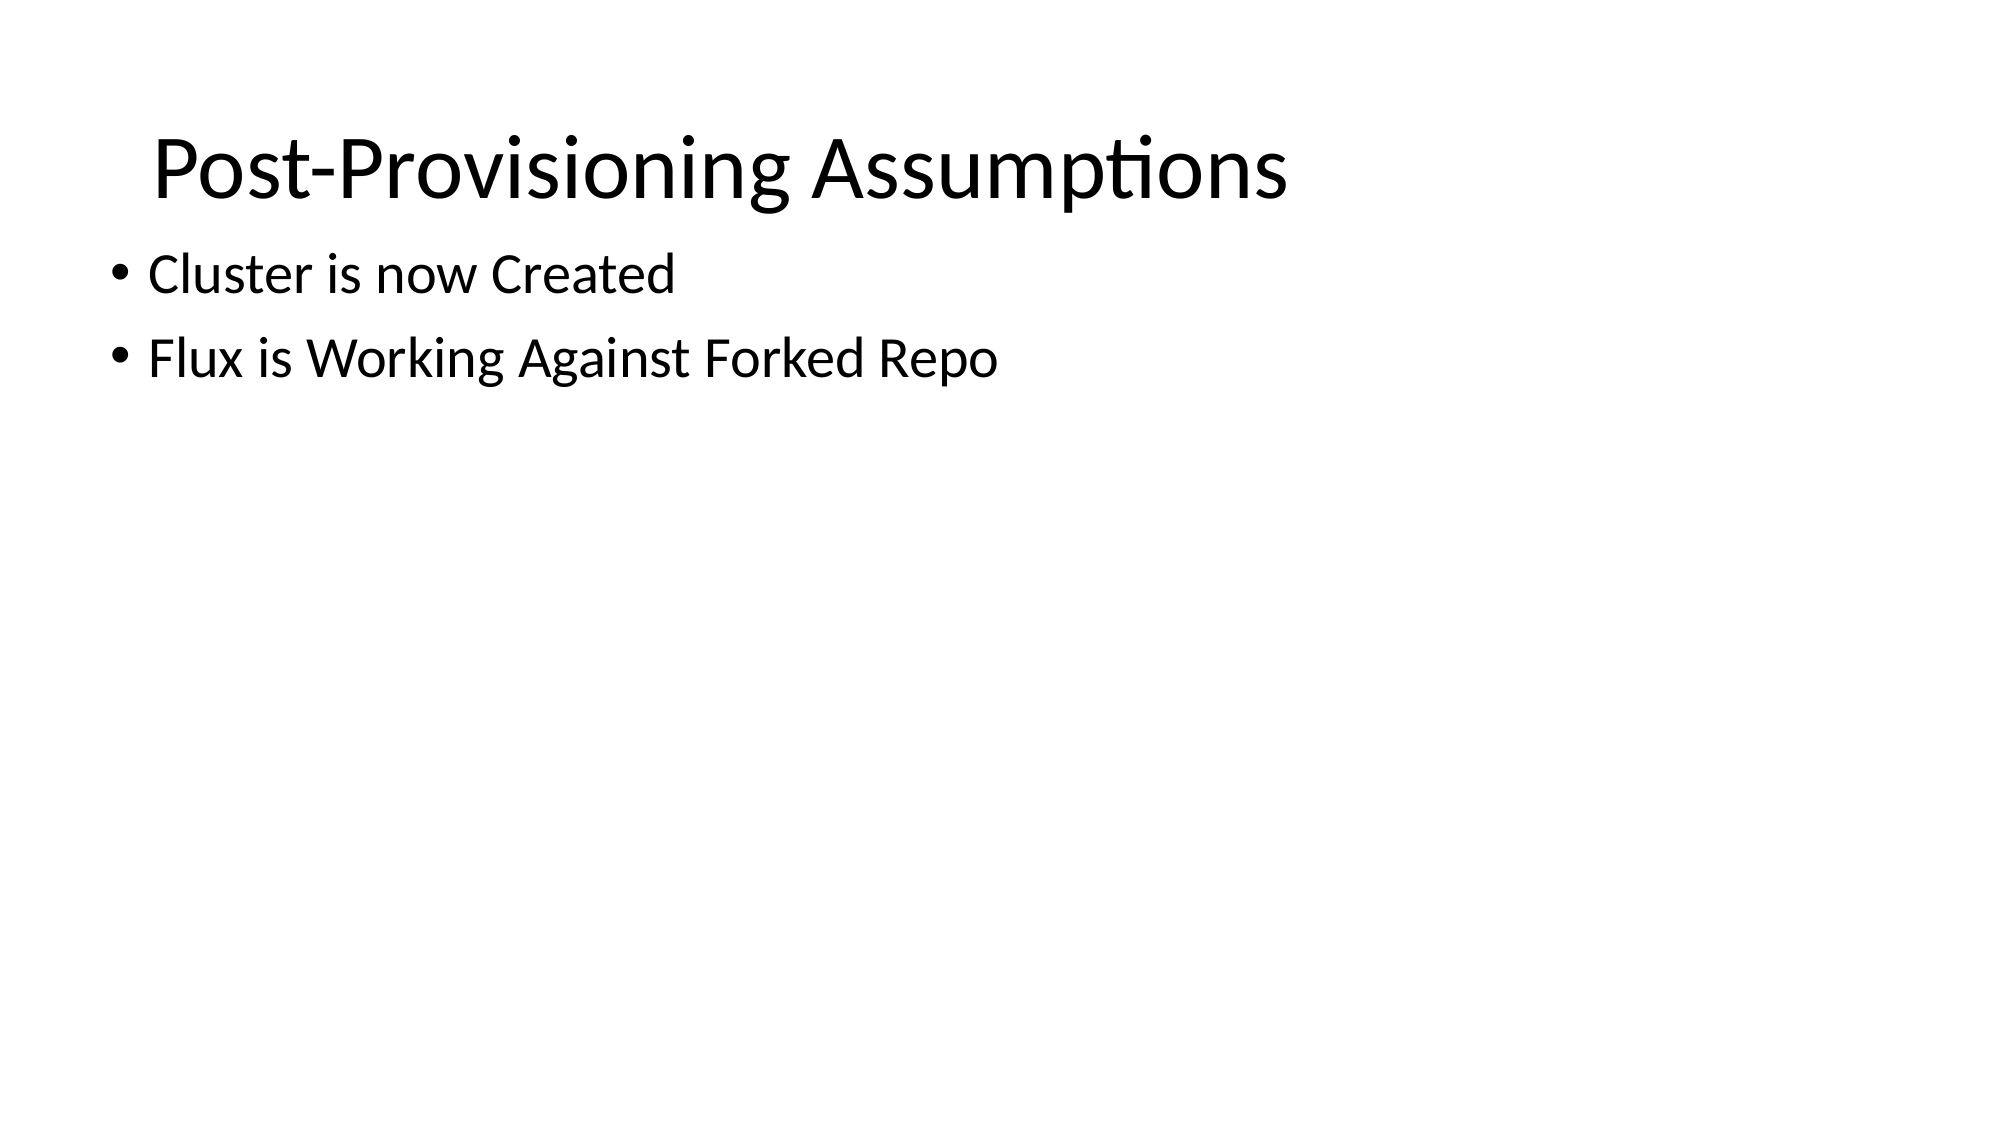

# Post-Provisioning Assumptions
Cluster is now Created
Flux is Working Against Forked Repo